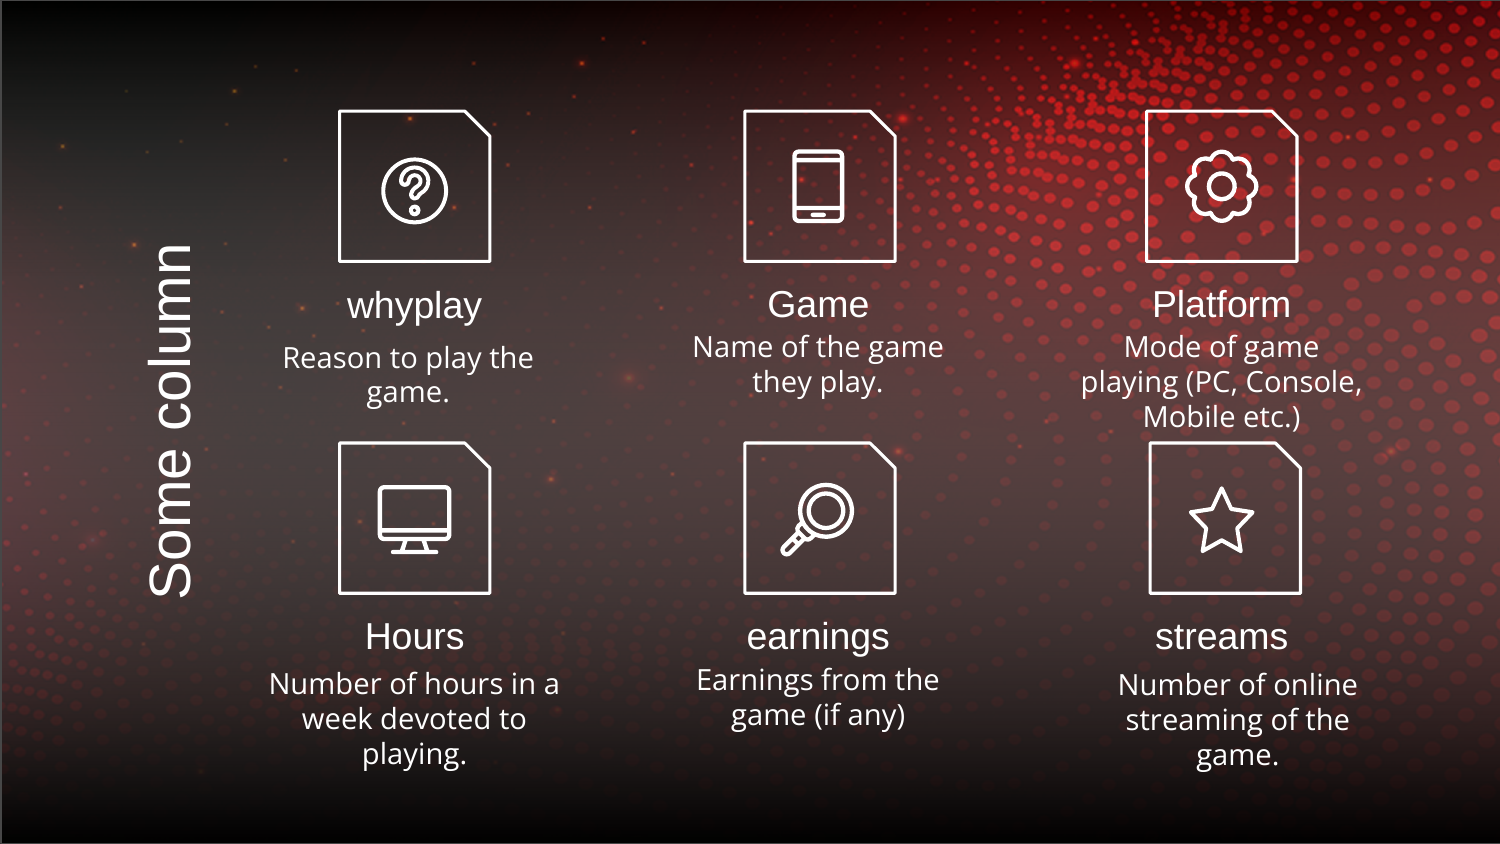

Game
Platform
whyplay
Name of the game they play.
Mode of game playing (PC, Console, Mobile etc.)
Reason to play the game.
# Some column

streams
Hours
earnings
Earnings from the game (if any)
Number of hours in a week devoted to playing.
Number of online streaming of the game.